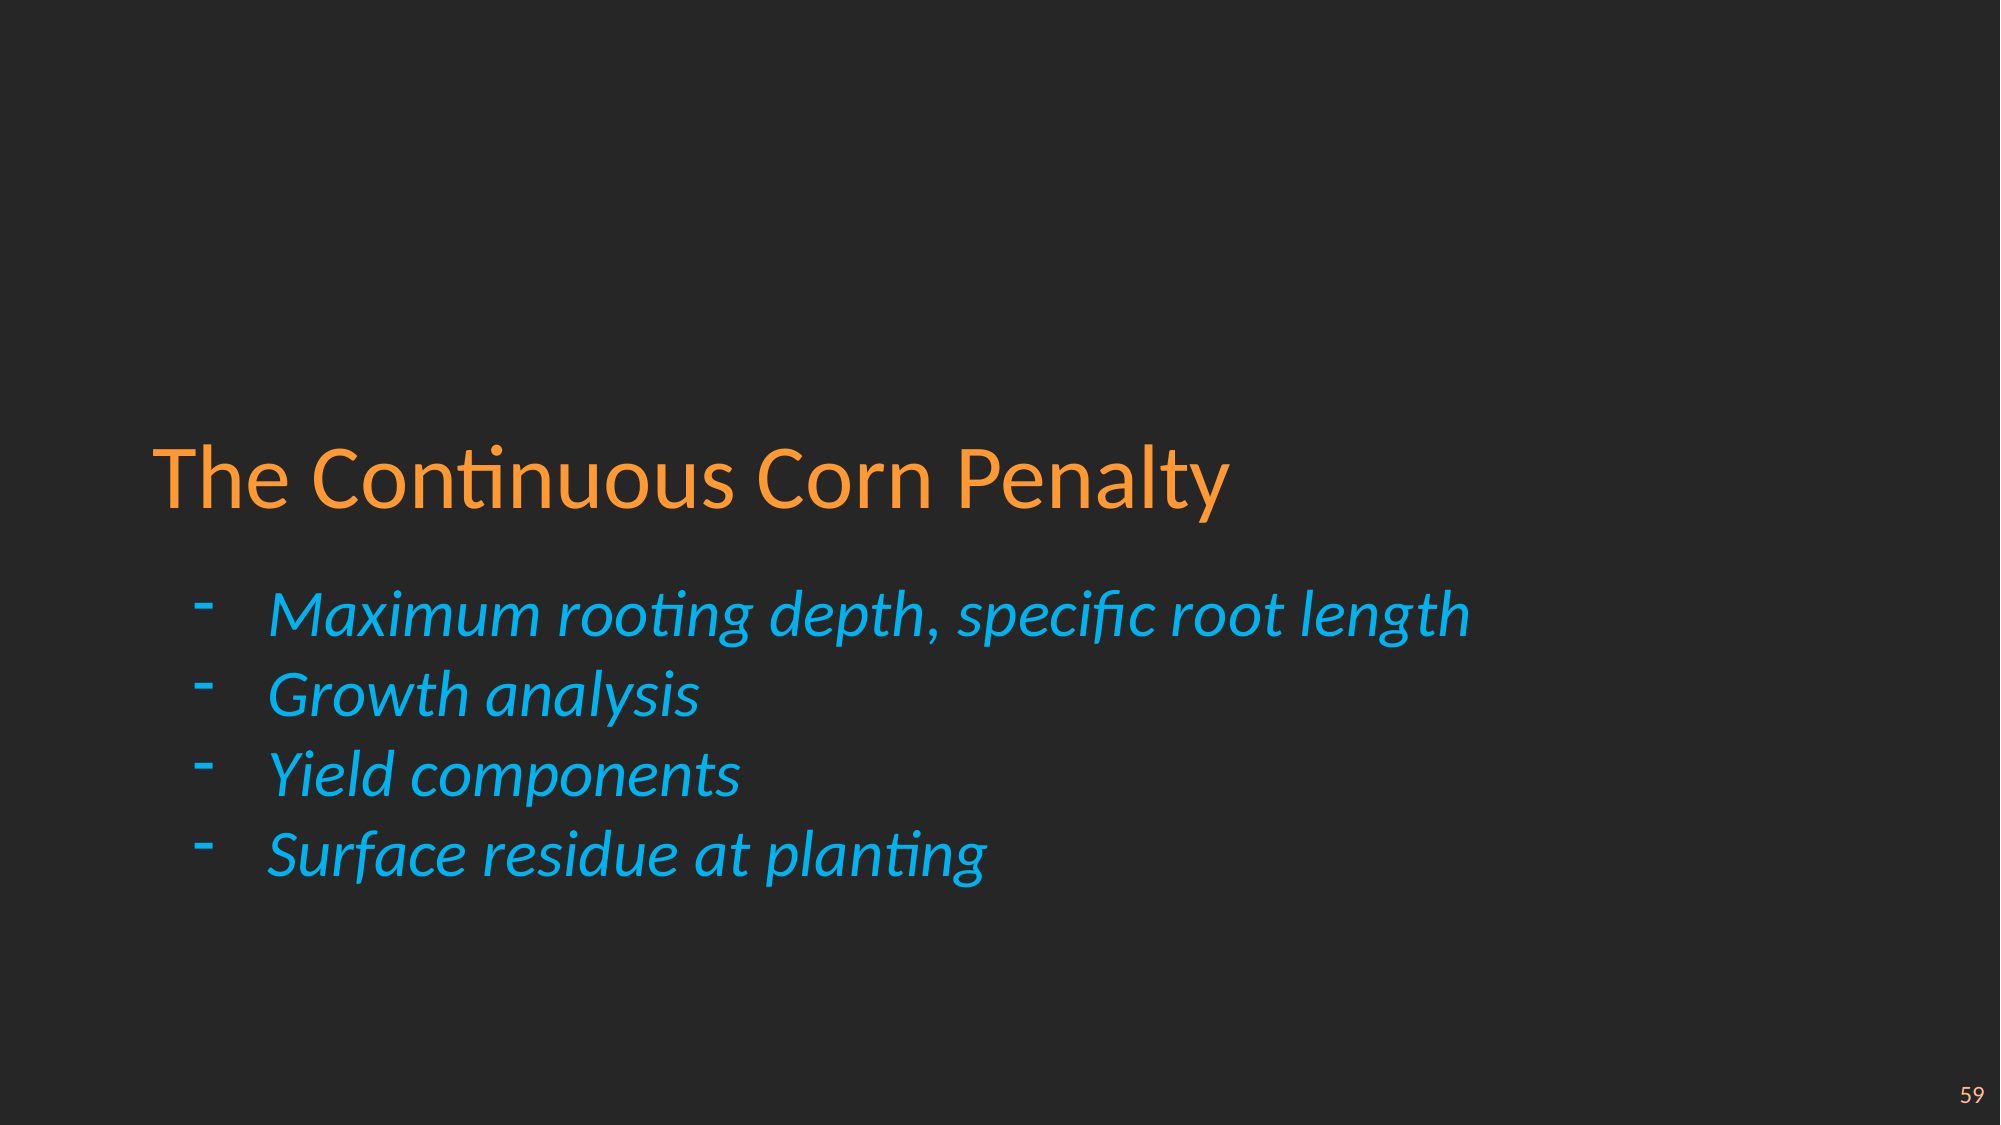

# The Continuous Corn Penalty
Maximum rooting depth, specific root length
Growth analysis
Yield components
Surface residue at planting
59